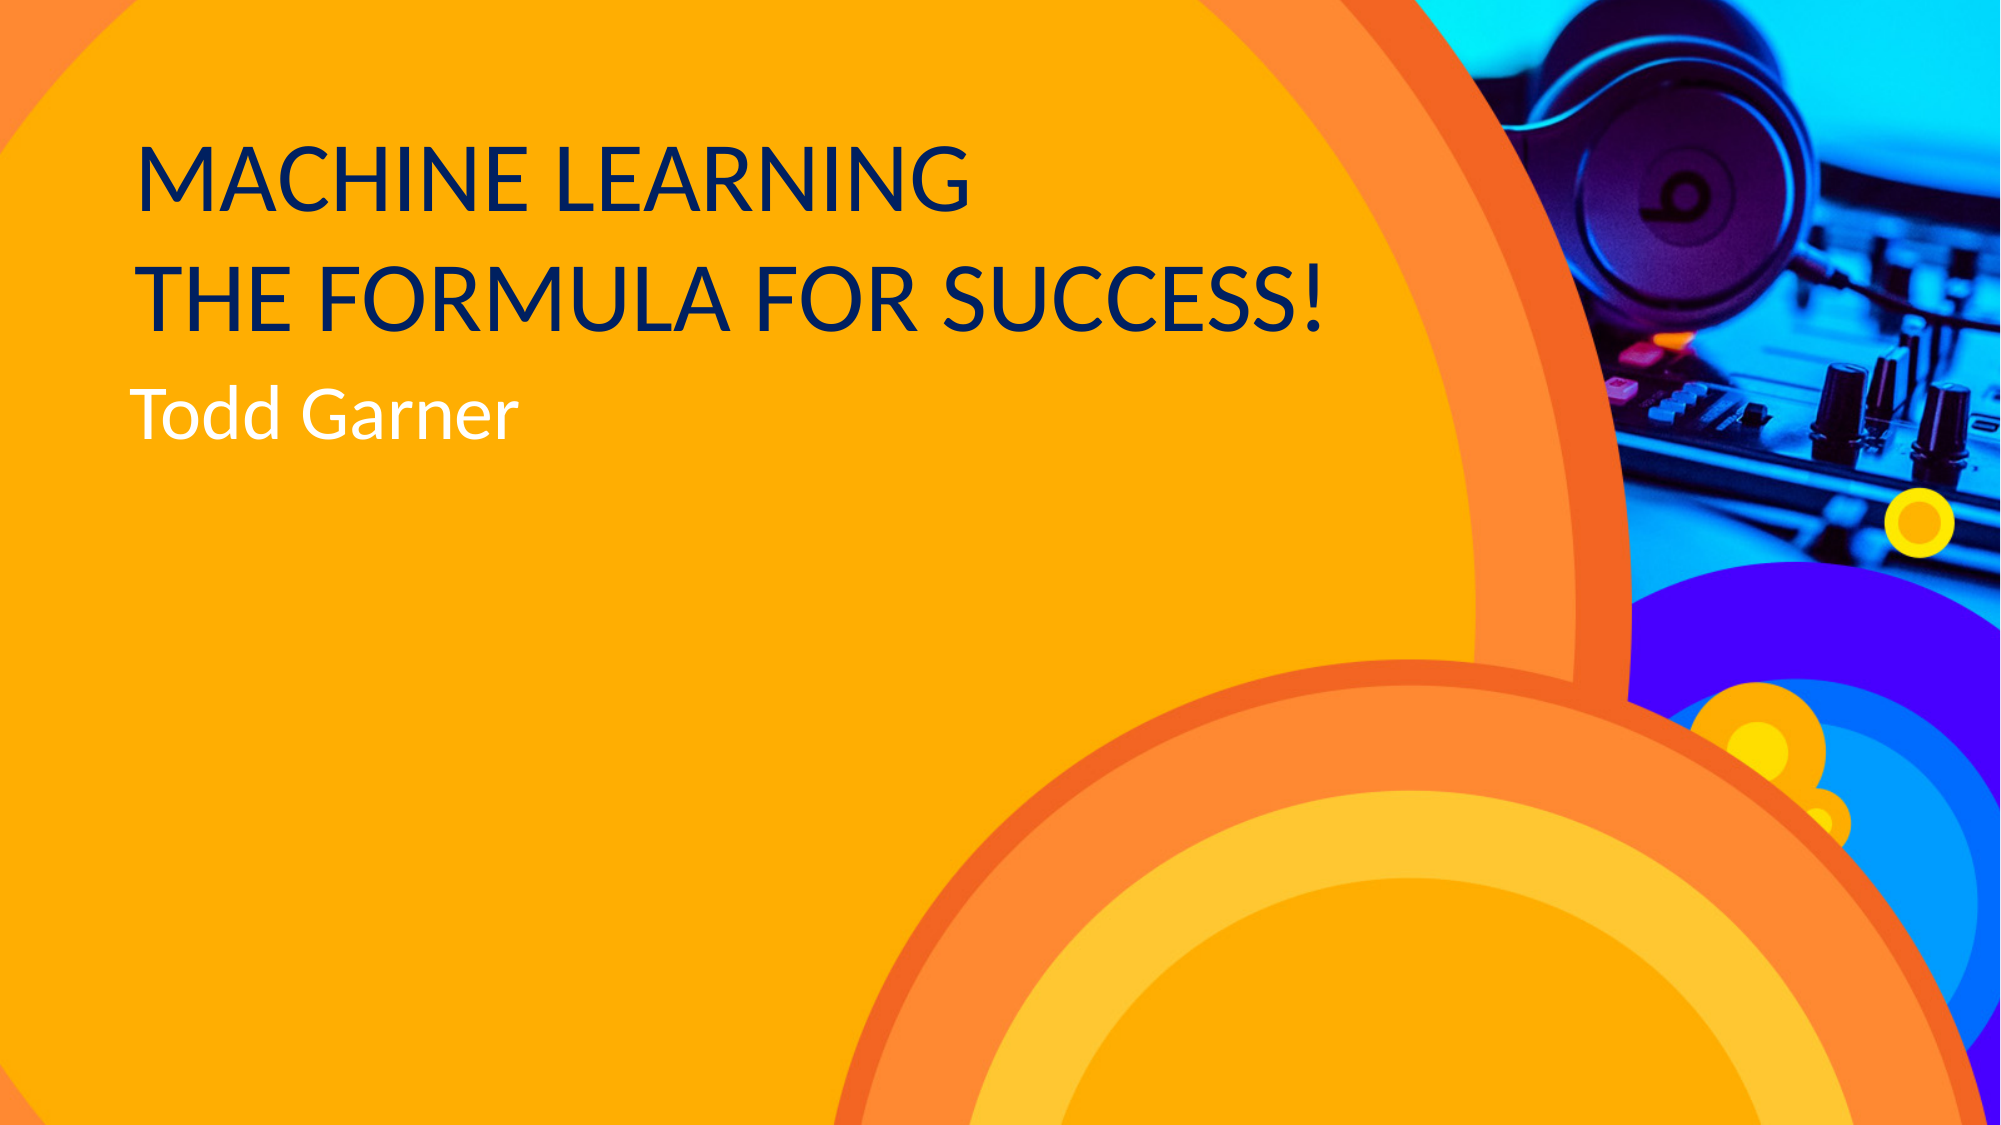

# MACHINE LEARNING THE FORMULA FOR SUCCESS!
Todd Garner